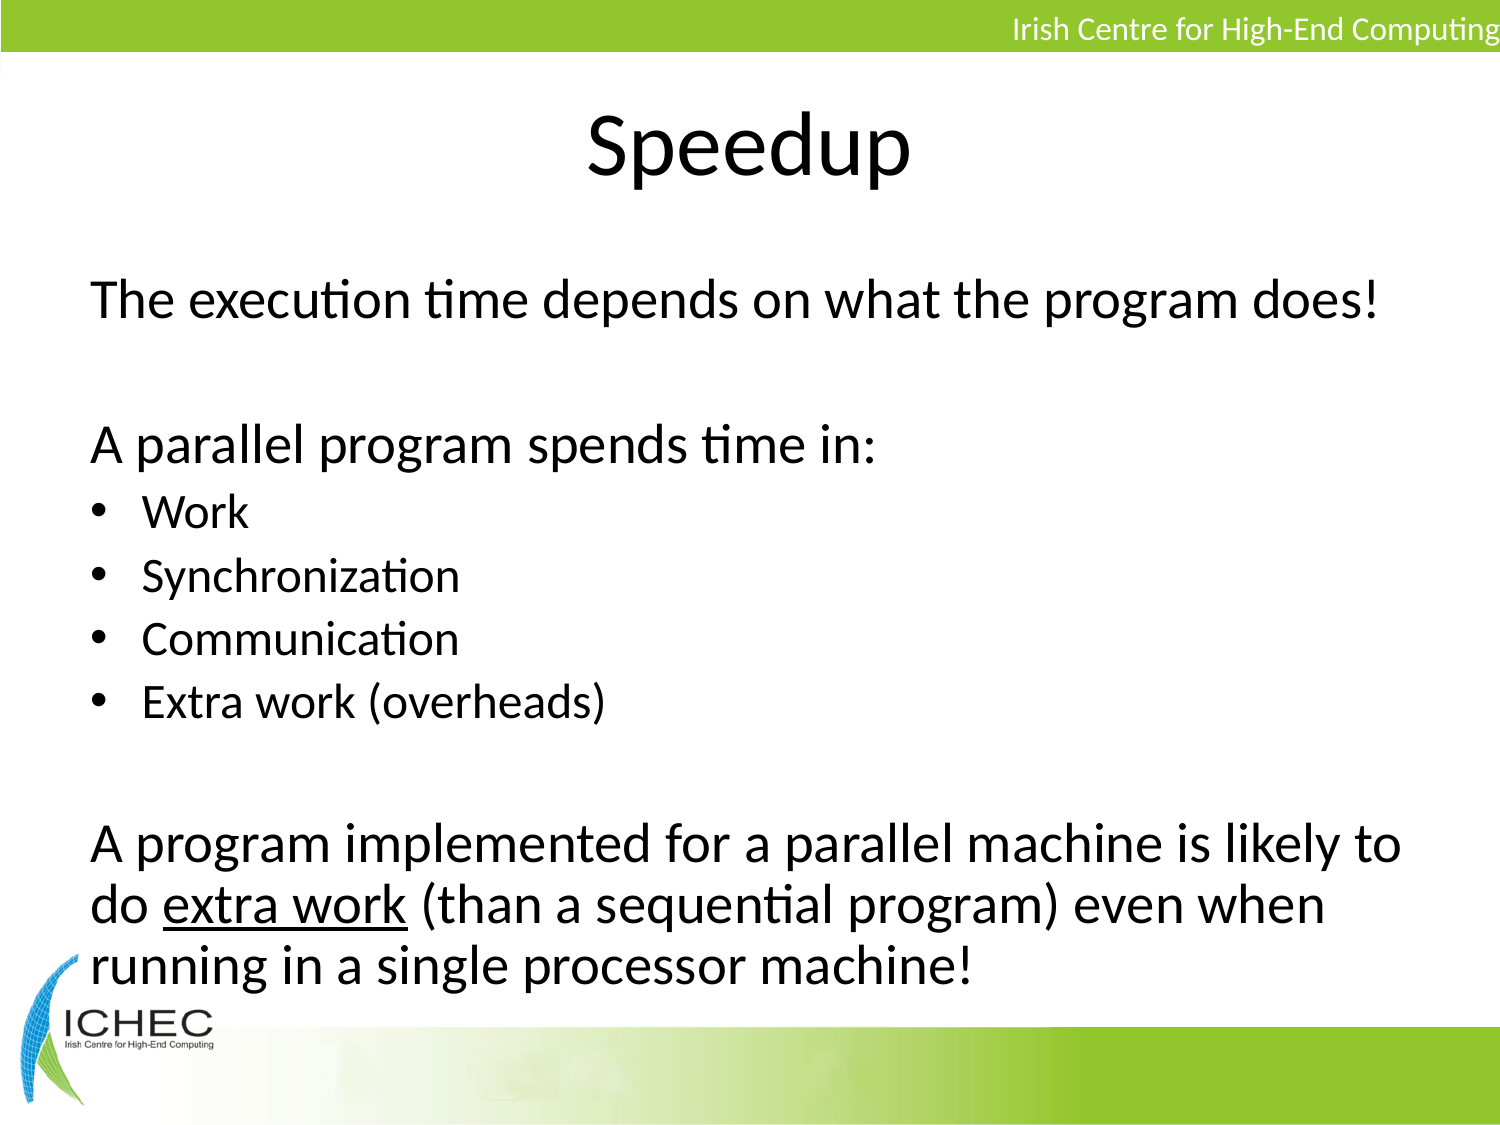

# Speedup
The execution time depends on what the program does!

A parallel program spends time in:
Work
Synchronization
Communication
Extra work (overheads)

A program implemented for a parallel machine is likely to do extra work (than a sequential program) even when running in a single processor machine!